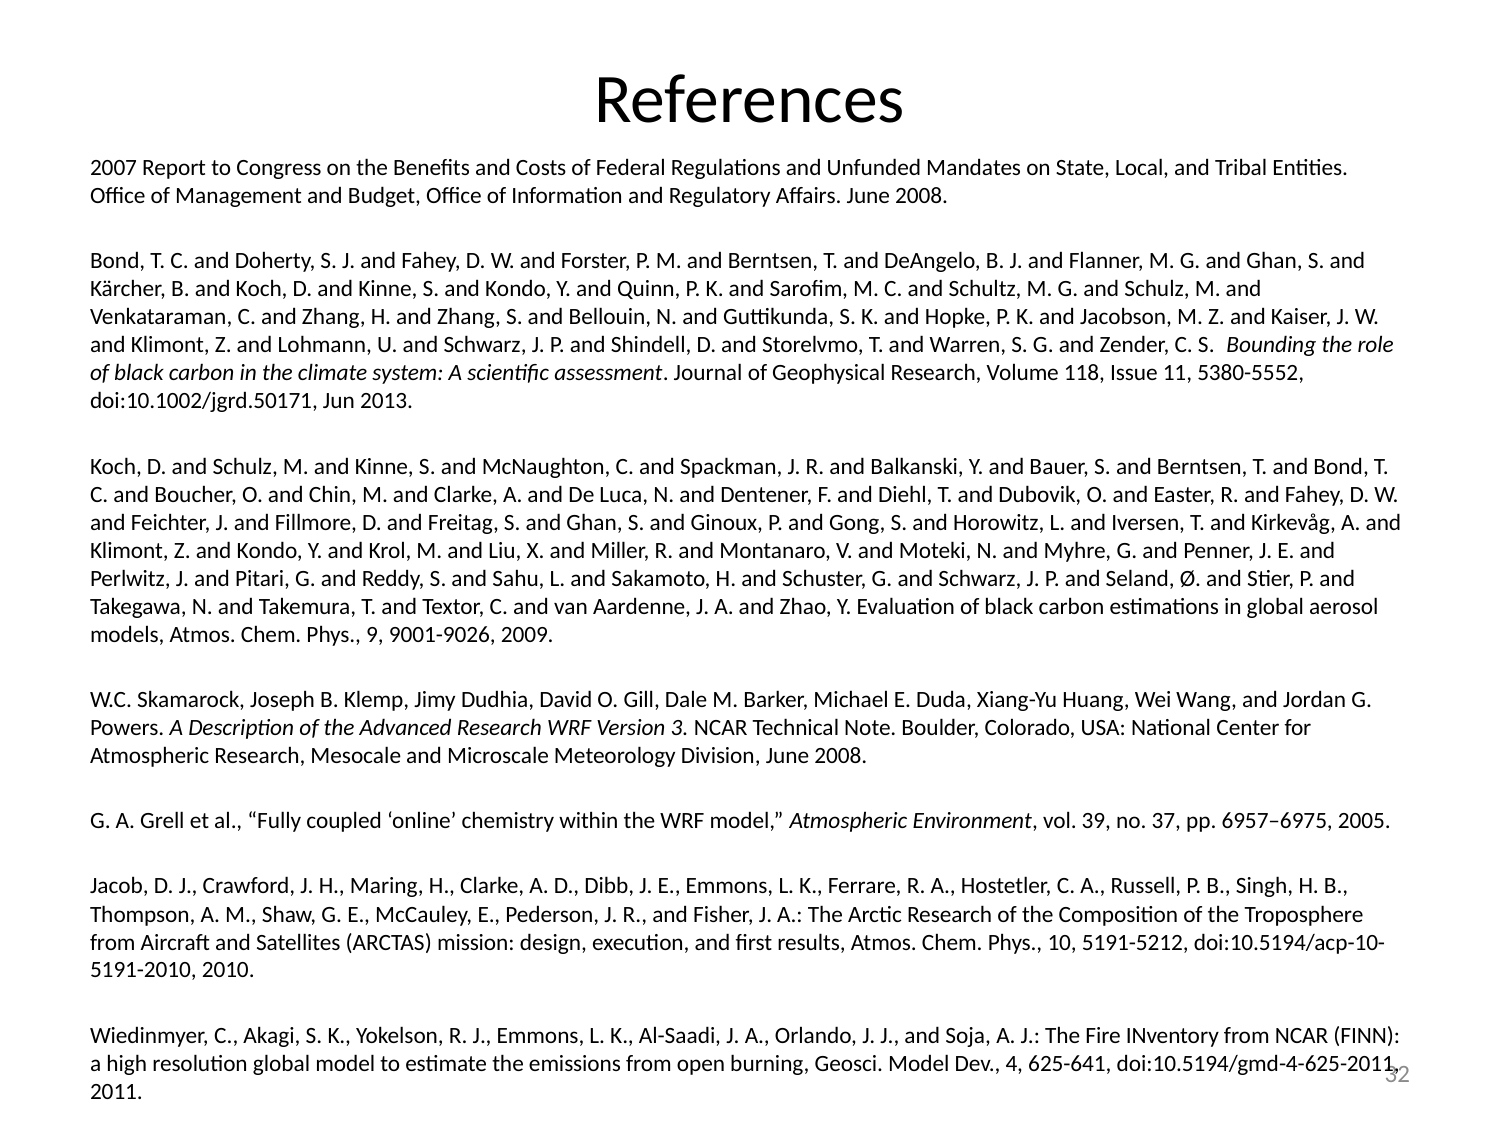

# References
2007 Report to Congress on the Benefits and Costs of Federal Regulations and Unfunded Mandates on State, Local, and Tribal Entities. Office of Management and Budget, Office of Information and Regulatory Affairs. June 2008.

Bond, T. C. and Doherty, S. J. and Fahey, D. W. and Forster, P. M. and Berntsen, T. and DeAngelo, B. J. and Flanner, M. G. and Ghan, S. and Kärcher, B. and Koch, D. and Kinne, S. and Kondo, Y. and Quinn, P. K. and Sarofim, M. C. and Schultz, M. G. and Schulz, M. and Venkataraman, C. and Zhang, H. and Zhang, S. and Bellouin, N. and Guttikunda, S. K. and Hopke, P. K. and Jacobson, M. Z. and Kaiser, J. W. and Klimont, Z. and Lohmann, U. and Schwarz, J. P. and Shindell, D. and Storelvmo, T. and Warren, S. G. and Zender, C. S.  Bounding the role of black carbon in the climate system: A scientific assessment. Journal of Geophysical Research, Volume 118, Issue 11, 5380-5552, doi:10.1002/jgrd.50171, Jun 2013.

Koch, D. and Schulz, M. and Kinne, S. and McNaughton, C. and Spackman, J. R. and Balkanski, Y. and Bauer, S. and Berntsen, T. and Bond, T. C. and Boucher, O. and Chin, M. and Clarke, A. and De Luca, N. and Dentener, F. and Diehl, T. and Dubovik, O. and Easter, R. and Fahey, D. W. and Feichter, J. and Fillmore, D. and Freitag, S. and Ghan, S. and Ginoux, P. and Gong, S. and Horowitz, L. and Iversen, T. and Kirkevåg, A. and Klimont, Z. and Kondo, Y. and Krol, M. and Liu, X. and Miller, R. and Montanaro, V. and Moteki, N. and Myhre, G. and Penner, J. E. and Perlwitz, J. and Pitari, G. and Reddy, S. and Sahu, L. and Sakamoto, H. and Schuster, G. and Schwarz, J. P. and Seland, Ø. and Stier, P. and Takegawa, N. and Takemura, T. and Textor, C. and van Aardenne, J. A. and Zhao, Y. Evaluation of black carbon estimations in global aerosol models, Atmos. Chem. Phys., 9, 9001-9026, 2009.

W.C. Skamarock, Joseph B. Klemp, Jimy Dudhia, David O. Gill, Dale M. Barker, Michael E. Duda, Xiang-Yu Huang, Wei Wang, and Jordan G. Powers. A Description of the Advanced Research WRF Version 3. NCAR Technical Note. Boulder, Colorado, USA: National Center for Atmospheric Research, Mesocale and Microscale Meteorology Division, June 2008.

G. A. Grell et al., “Fully coupled ‘online’ chemistry within the WRF model,” Atmospheric Environment, vol. 39, no. 37, pp. 6957–6975, 2005.

Jacob, D. J., Crawford, J. H., Maring, H., Clarke, A. D., Dibb, J. E., Emmons, L. K., Ferrare, R. A., Hostetler, C. A., Russell, P. B., Singh, H. B., Thompson, A. M., Shaw, G. E., McCauley, E., Pederson, J. R., and Fisher, J. A.: The Arctic Research of the Composition of the Troposphere from Aircraft and Satellites (ARCTAS) mission: design, execution, and first results, Atmos. Chem. Phys., 10, 5191-5212, doi:10.5194/acp-10-5191-2010, 2010.

Wiedinmyer, C., Akagi, S. K., Yokelson, R. J., Emmons, L. K., Al-Saadi, J. A., Orlando, J. J., and Soja, A. J.: The Fire INventory from NCAR (FINN): a high resolution global model to estimate the emissions from open burning, Geosci. Model Dev., 4, 625-641, doi:10.5194/gmd-4-625-2011, 2011.
32